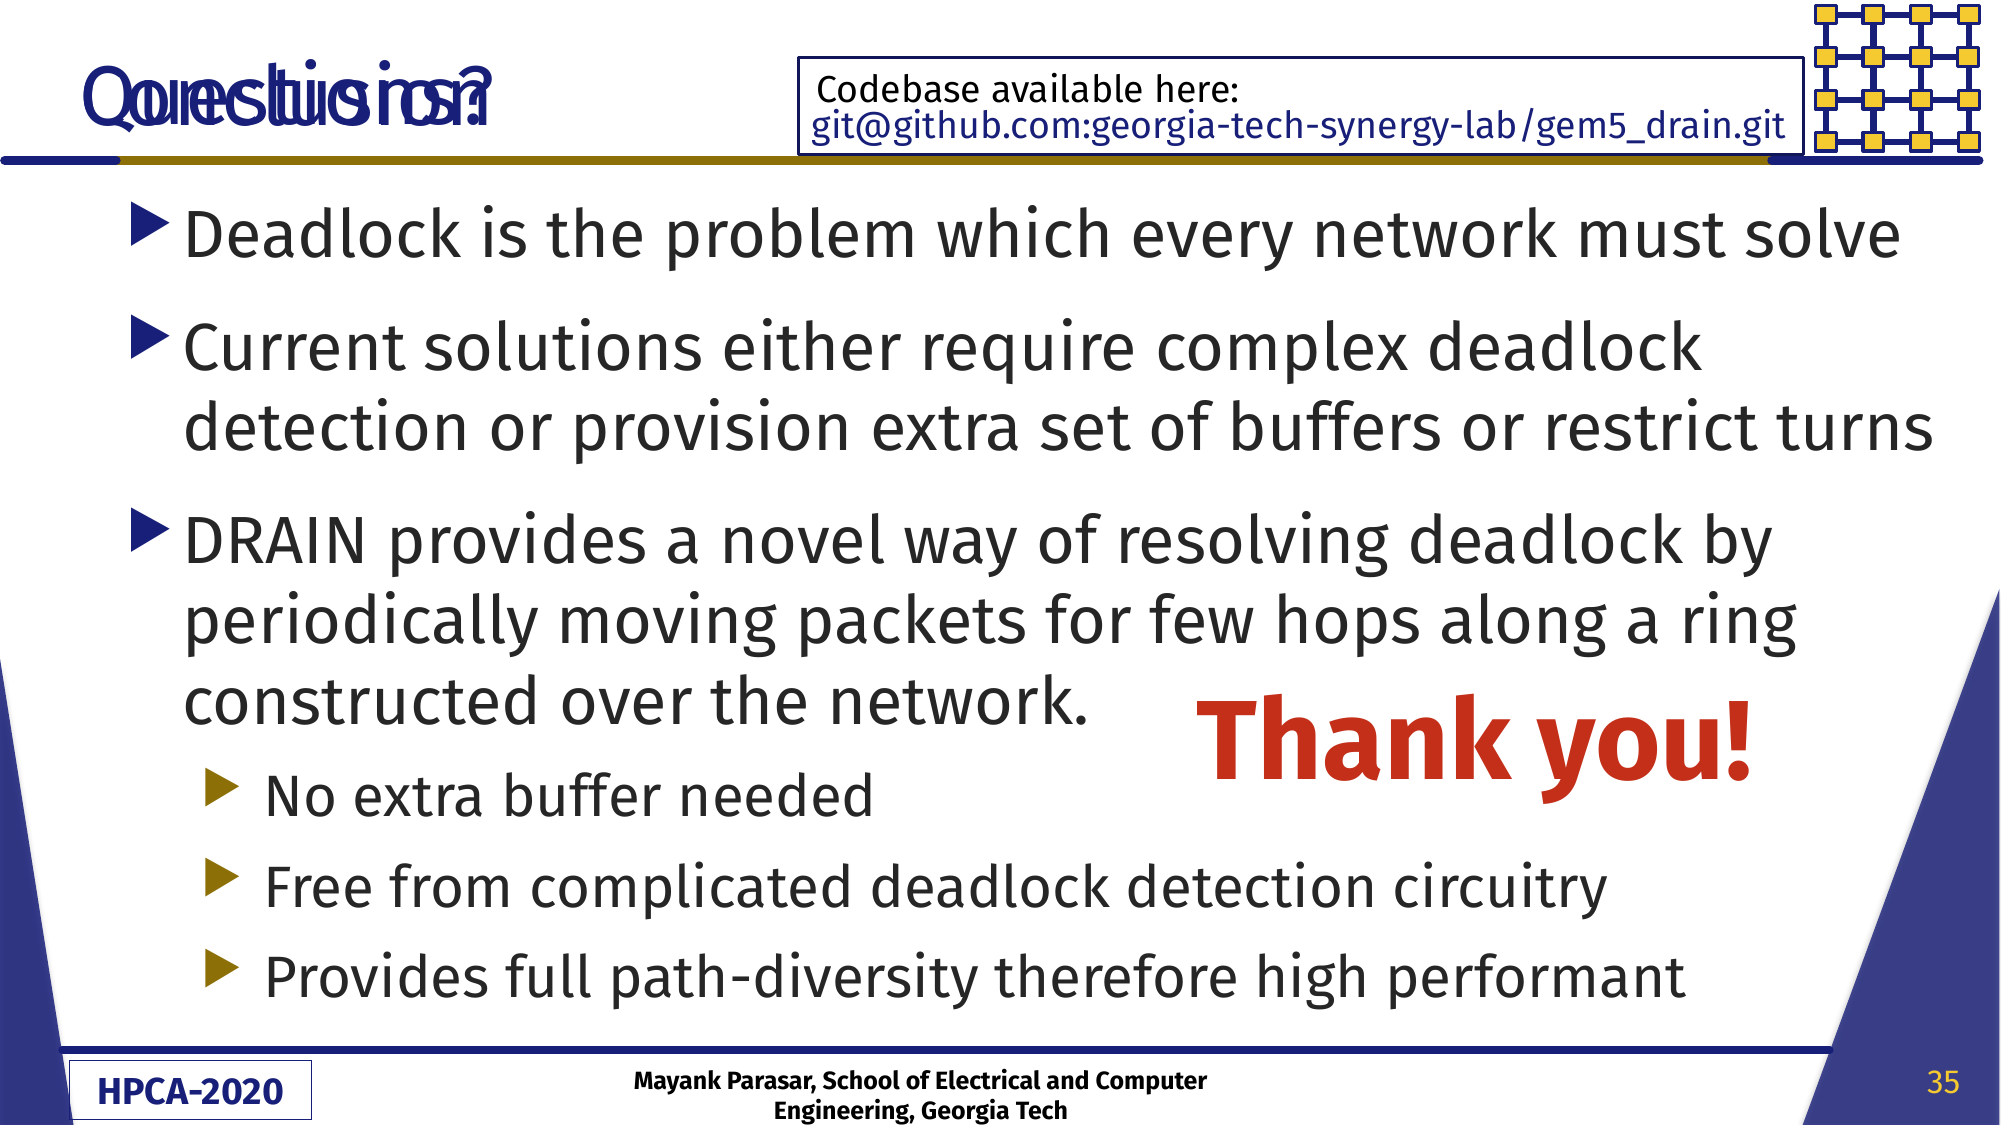

Questions?
# Conclusion
Codebase available here:

git@github.com:georgia-tech-synergy-lab/gem5_drain.git
Deadlock is the problem which every network must solve
Current solutions either require complex deadlock detection or provision extra set of buffers or restrict turns
DRAIN provides a novel way of resolving deadlock by periodically moving packets for few hops along a ring constructed over the network.
 No extra buffer needed
 Free from complicated deadlock detection circuitry
 Provides full path-diversity therefore high performant

Thank you!
35
Mayank Parasar, School of Electrical and Computer Engineering, Georgia Tech